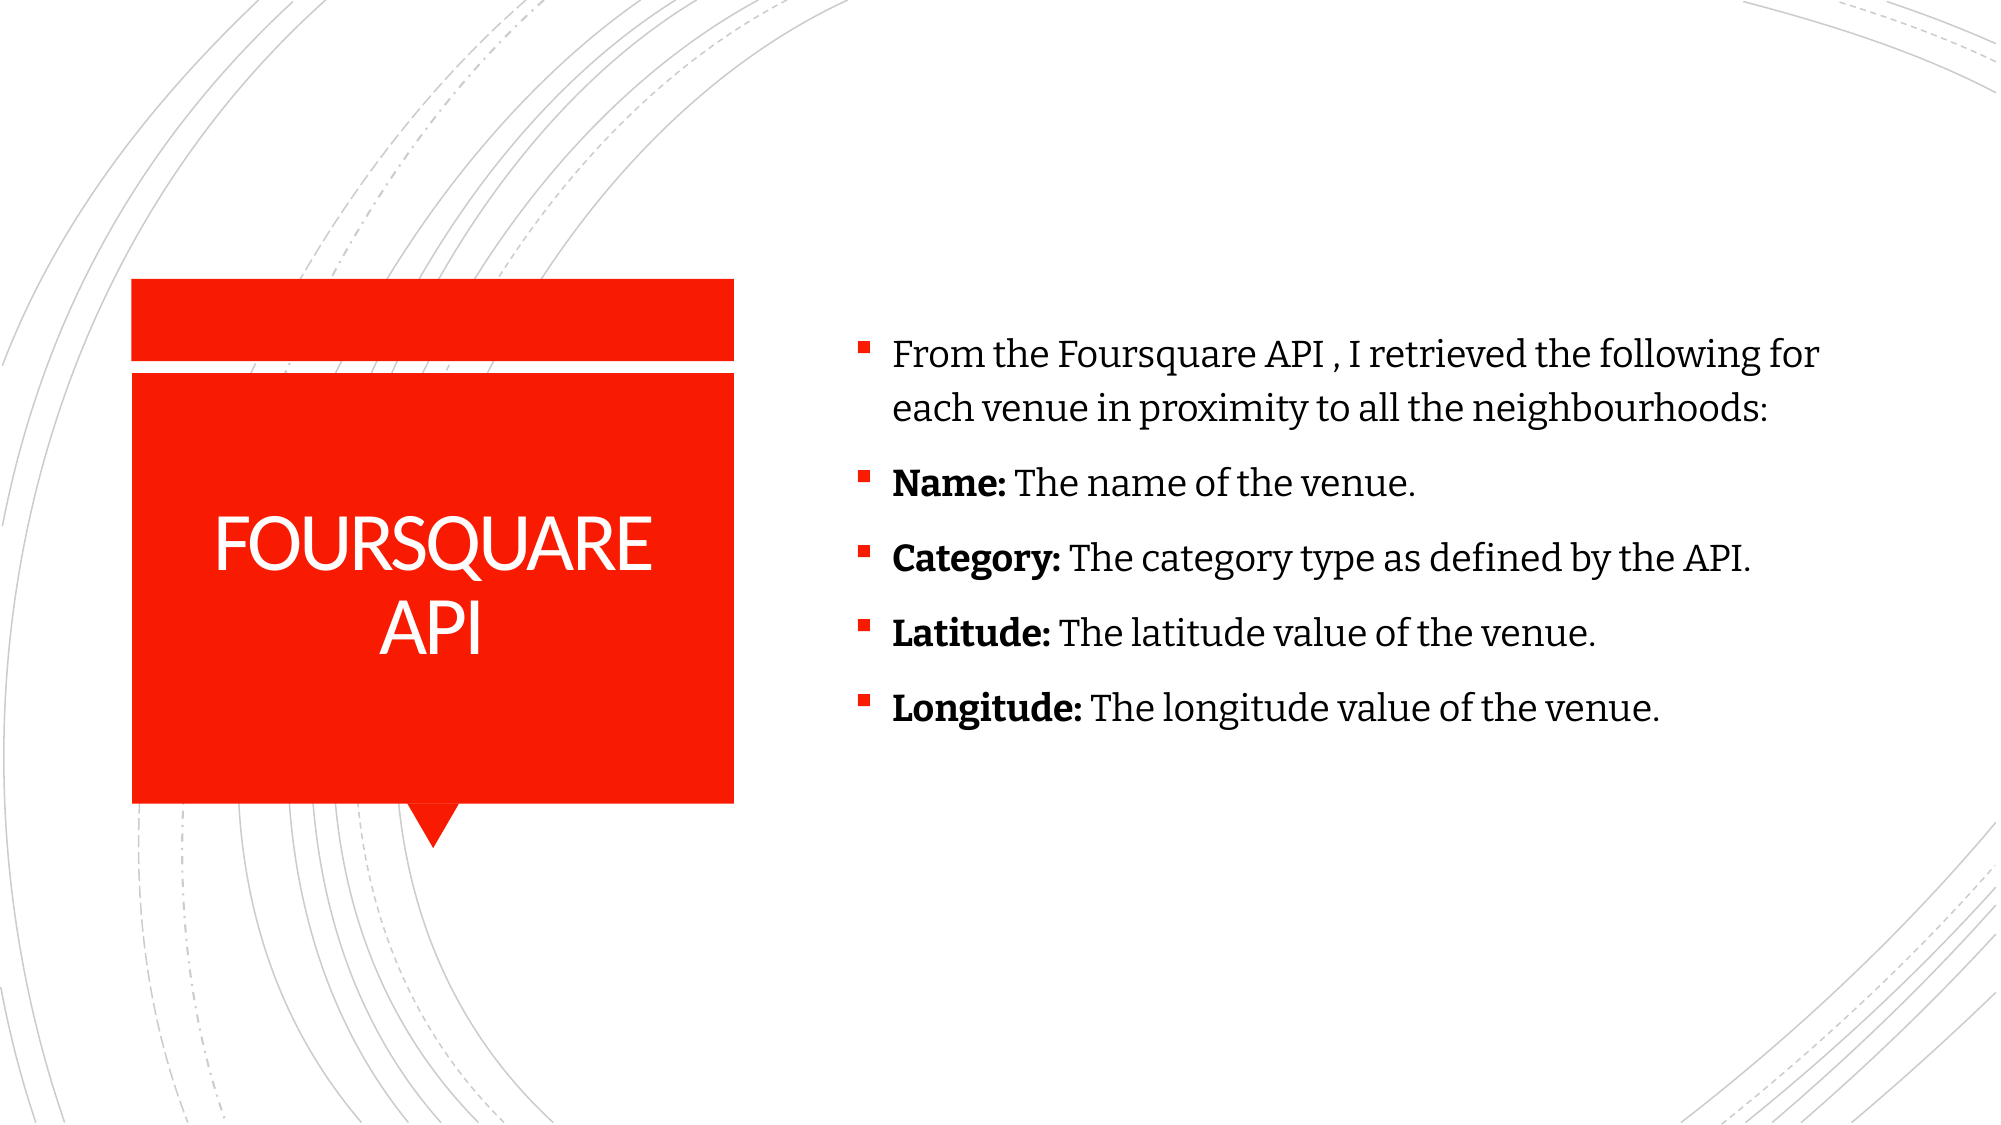

From the Foursquare API , I retrieved the following for each venue in proximity to all the neighbourhoods:
Name: The name of the venue.
Category: The category type as defined by the API.
Latitude: The latitude value of the venue.
Longitude: The longitude value of the venue.

# FOURSQUARE API